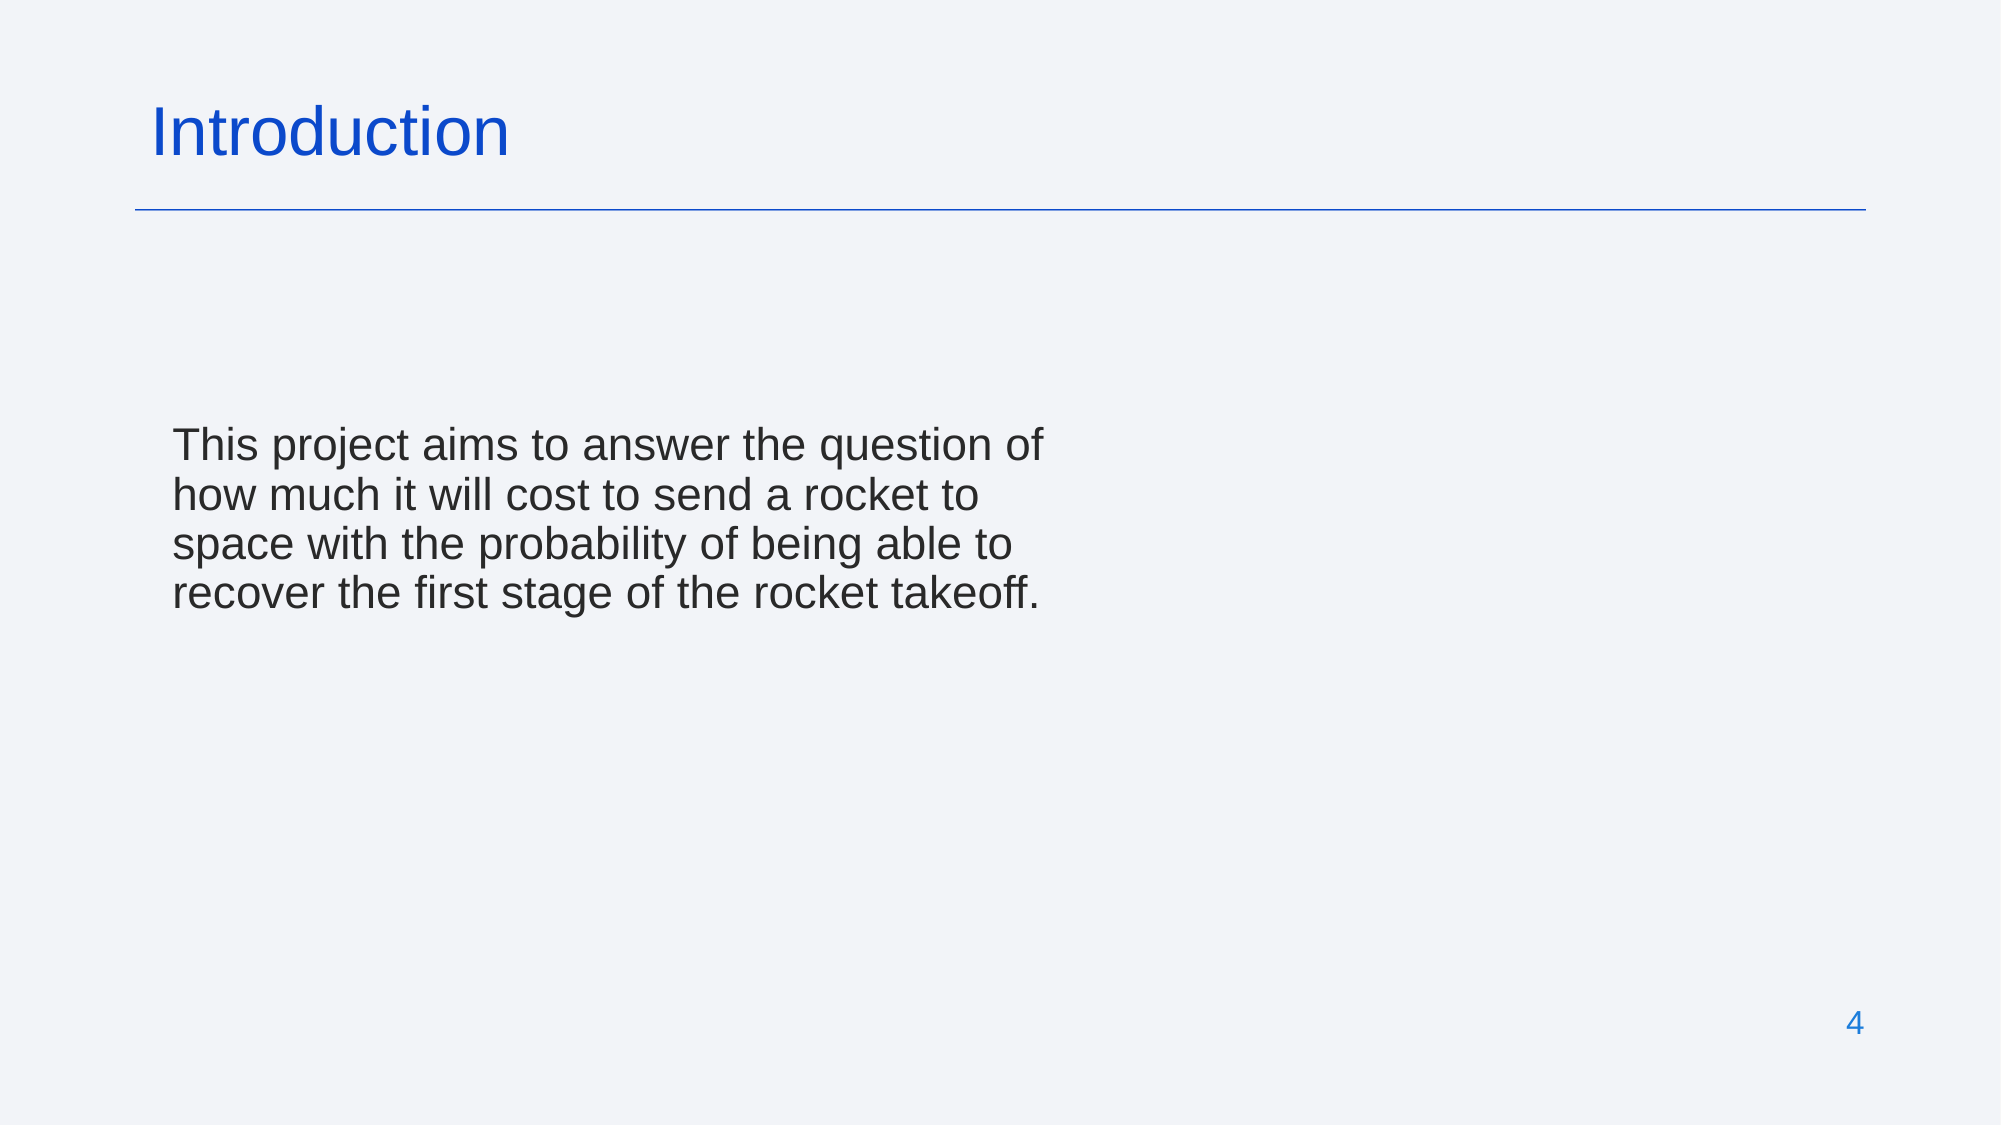

Introduction
This project aims to answer the question of how much it will cost to send a rocket to space with the probability of being able to recover the first stage of the rocket takeoff.
4